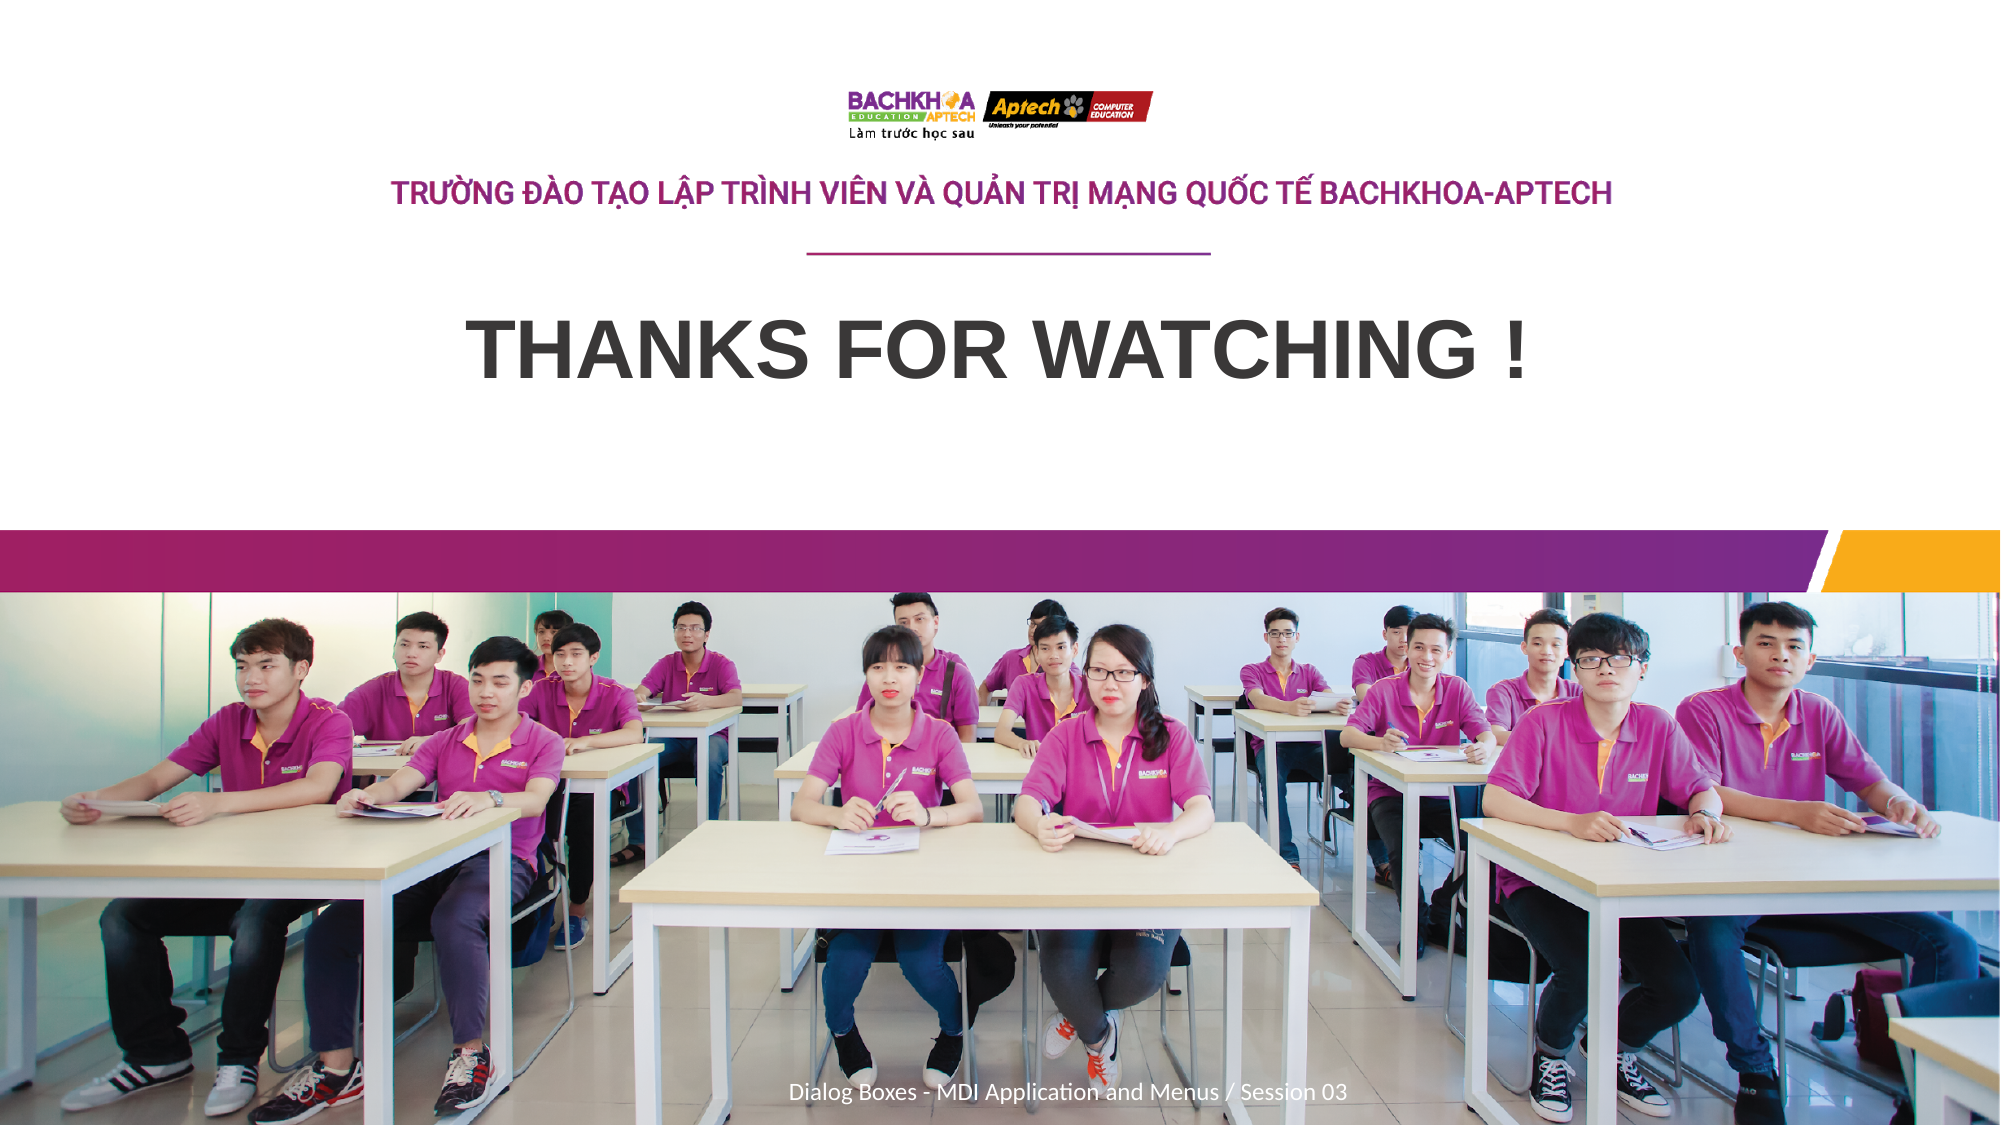

THANKS FOR WATCHING !
Dialog Boxes - MDI Application and Menus / Session 03